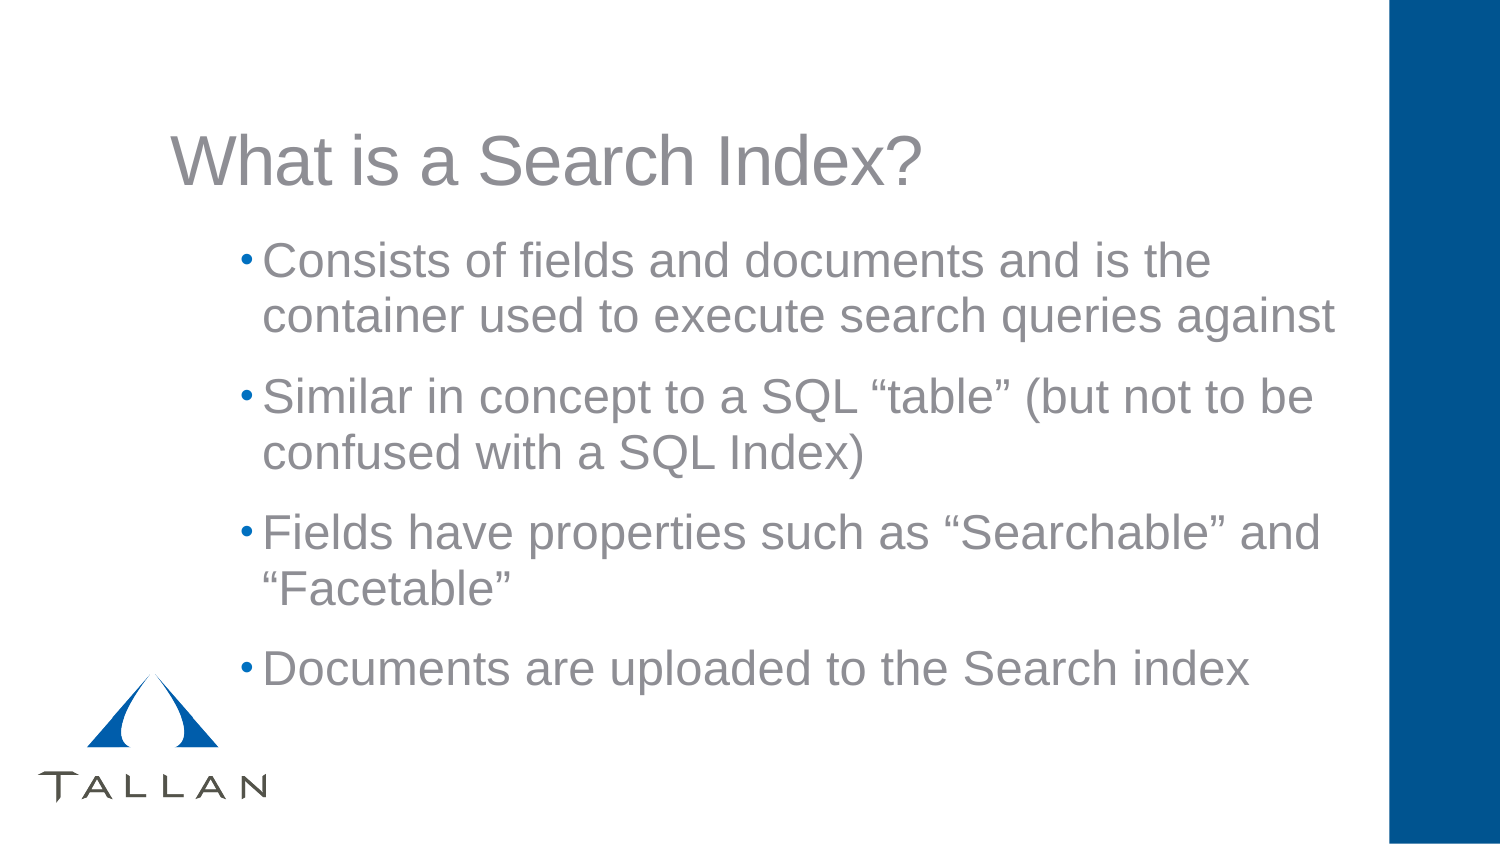

# What is a Search Index?
Consists of fields and documents and is the container used to execute search queries against
Similar in concept to a SQL “table” (but not to be confused with a SQL Index)
Fields have properties such as “Searchable” and “Facetable”
Documents are uploaded to the Search index